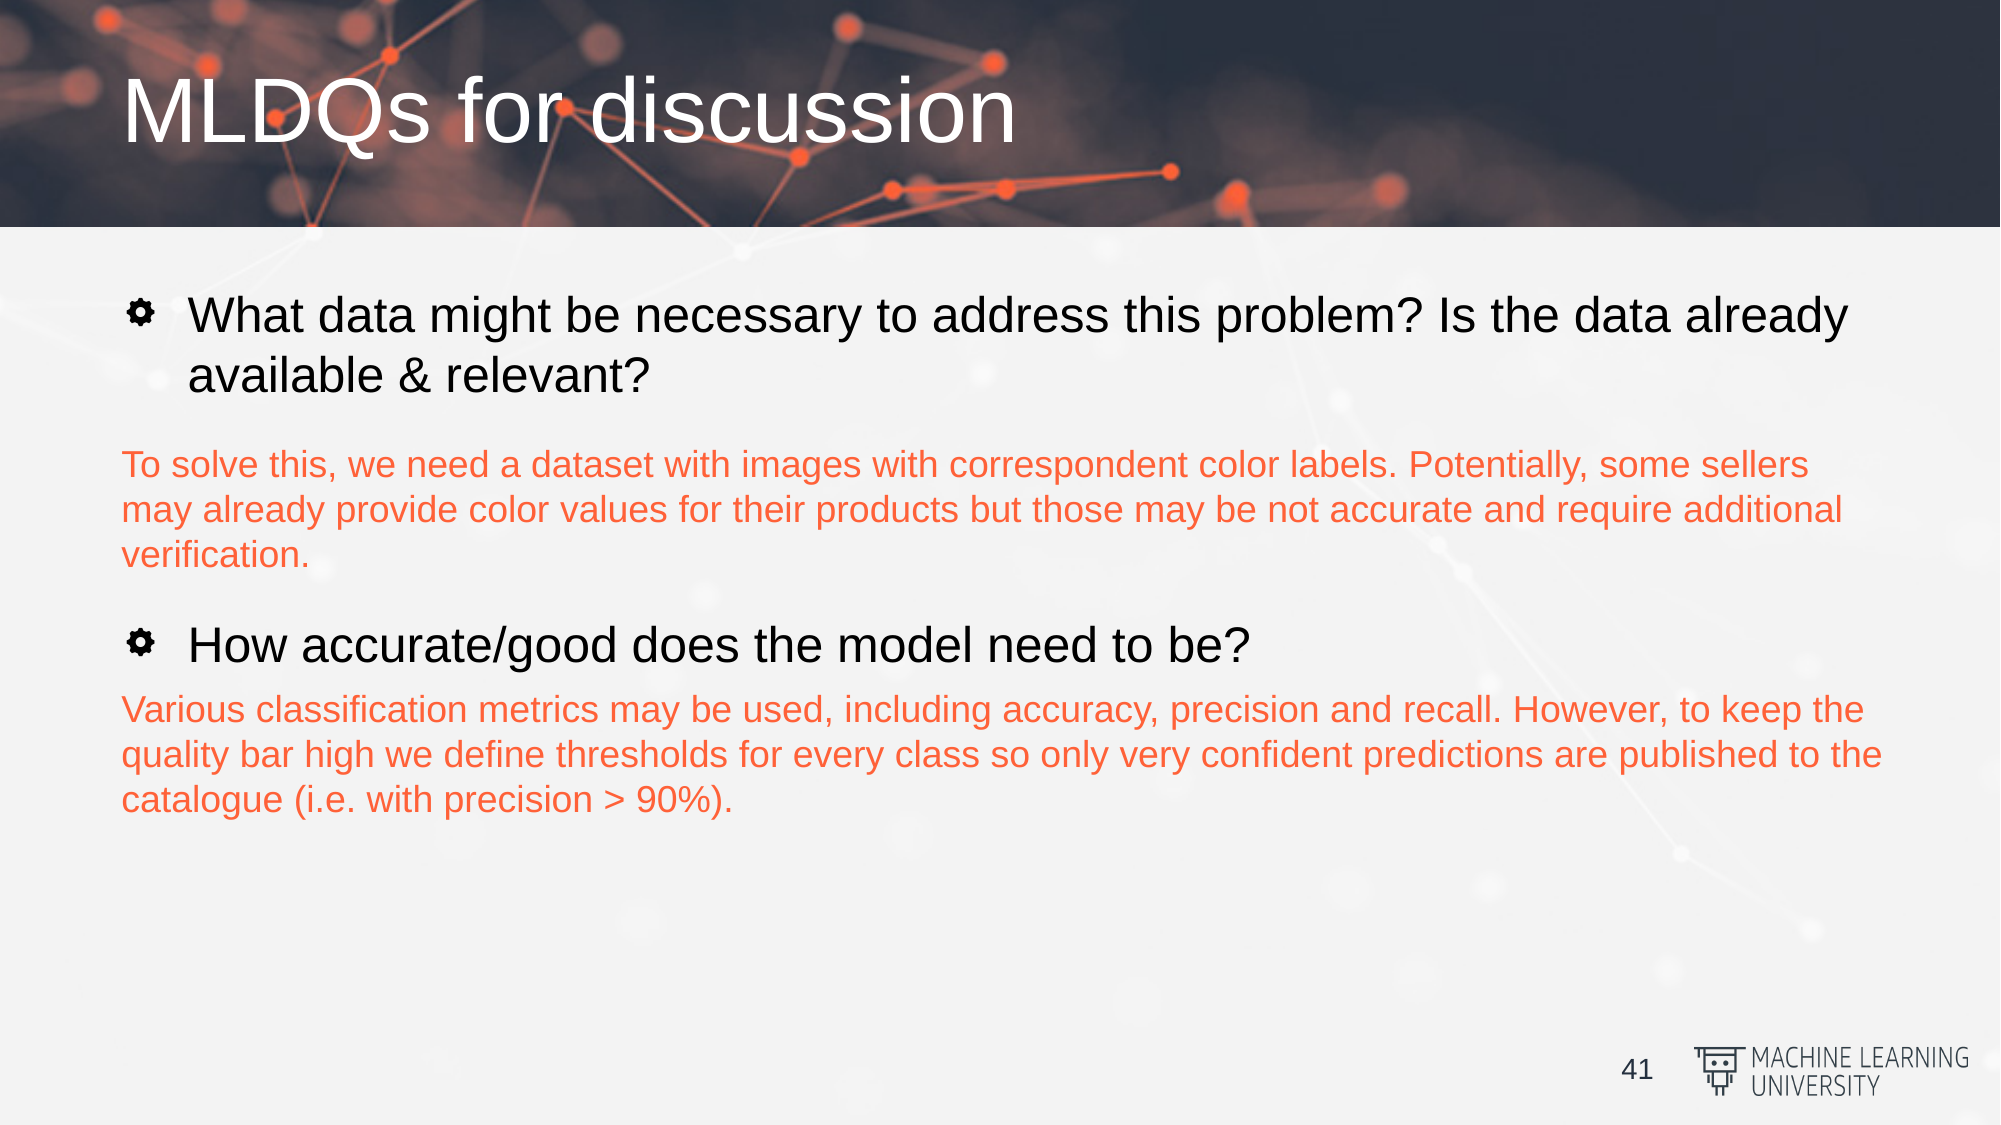

# MLDQs for discussion
What data might be necessary to address this problem? Is the data already available & relevant?
To solve this, we need a dataset with images with correspondent color labels. Potentially, some sellers may already provide color values for their products but those may be not accurate and require additional verification.
How accurate/good does the model need to be?
Various classification metrics may be used, including accuracy, precision and recall. However, to keep the quality bar high we define thresholds for every class so only very confident predictions are published to the catalogue (i.e. with precision > 90%).

41